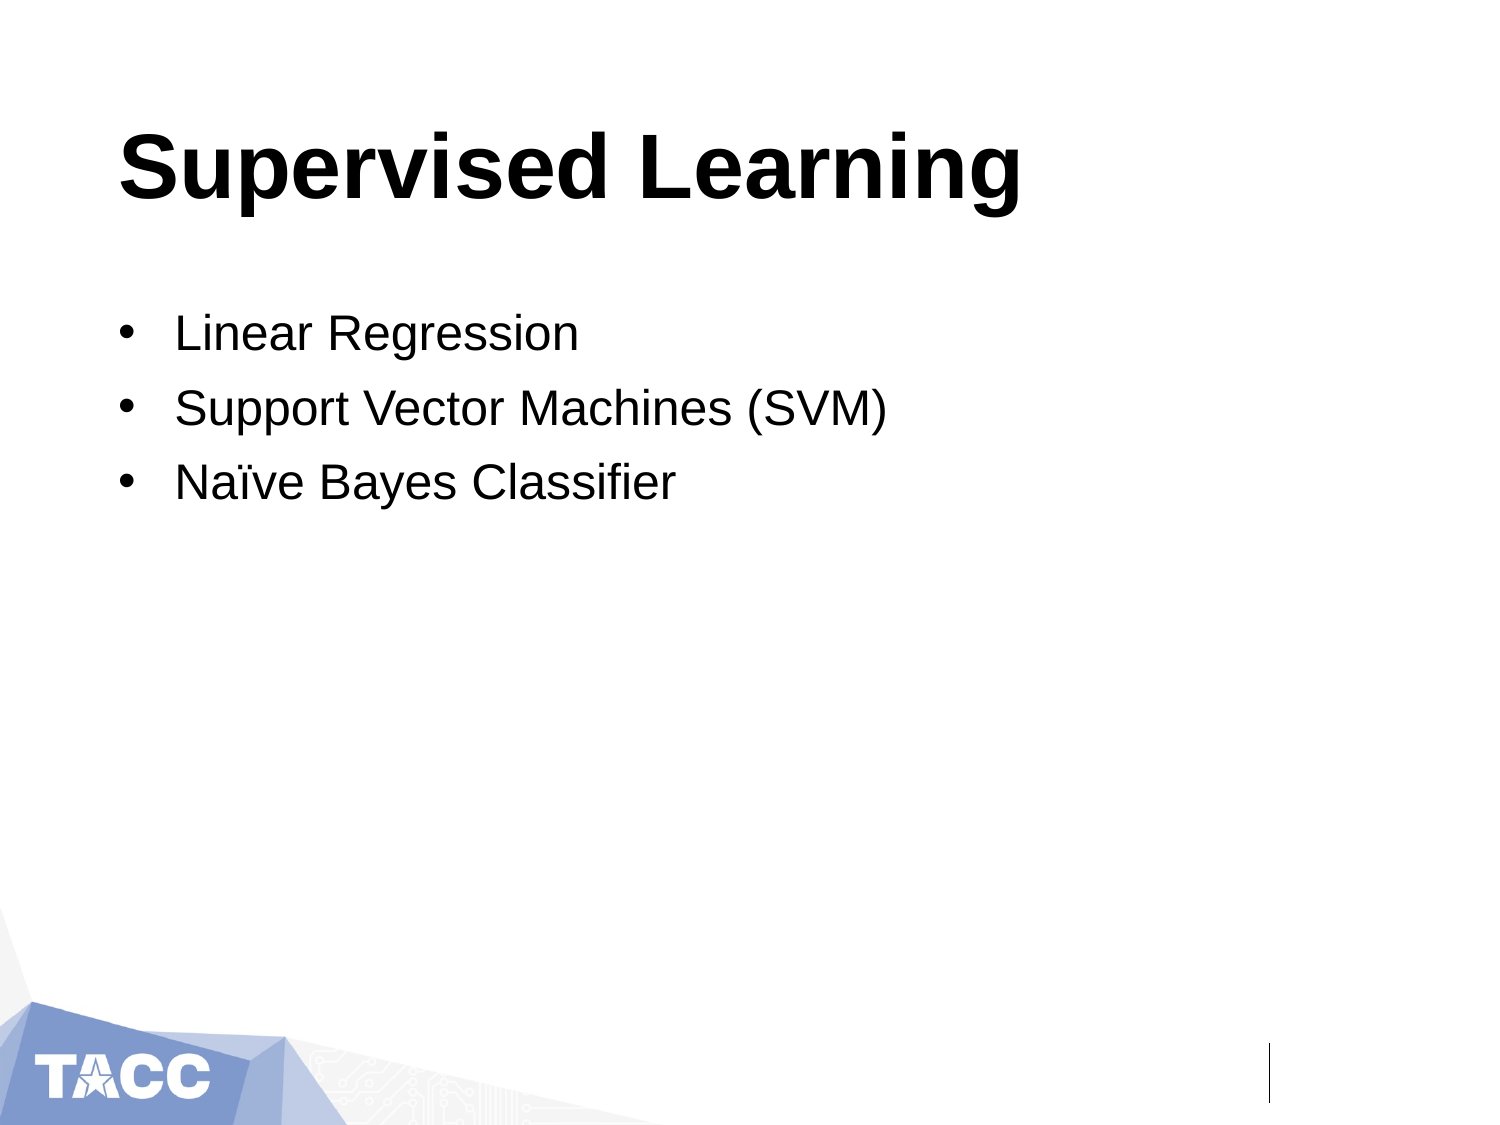

# Supervised Learning
Linear Regression
Support Vector Machines (SVM)
Naïve Bayes Classifier